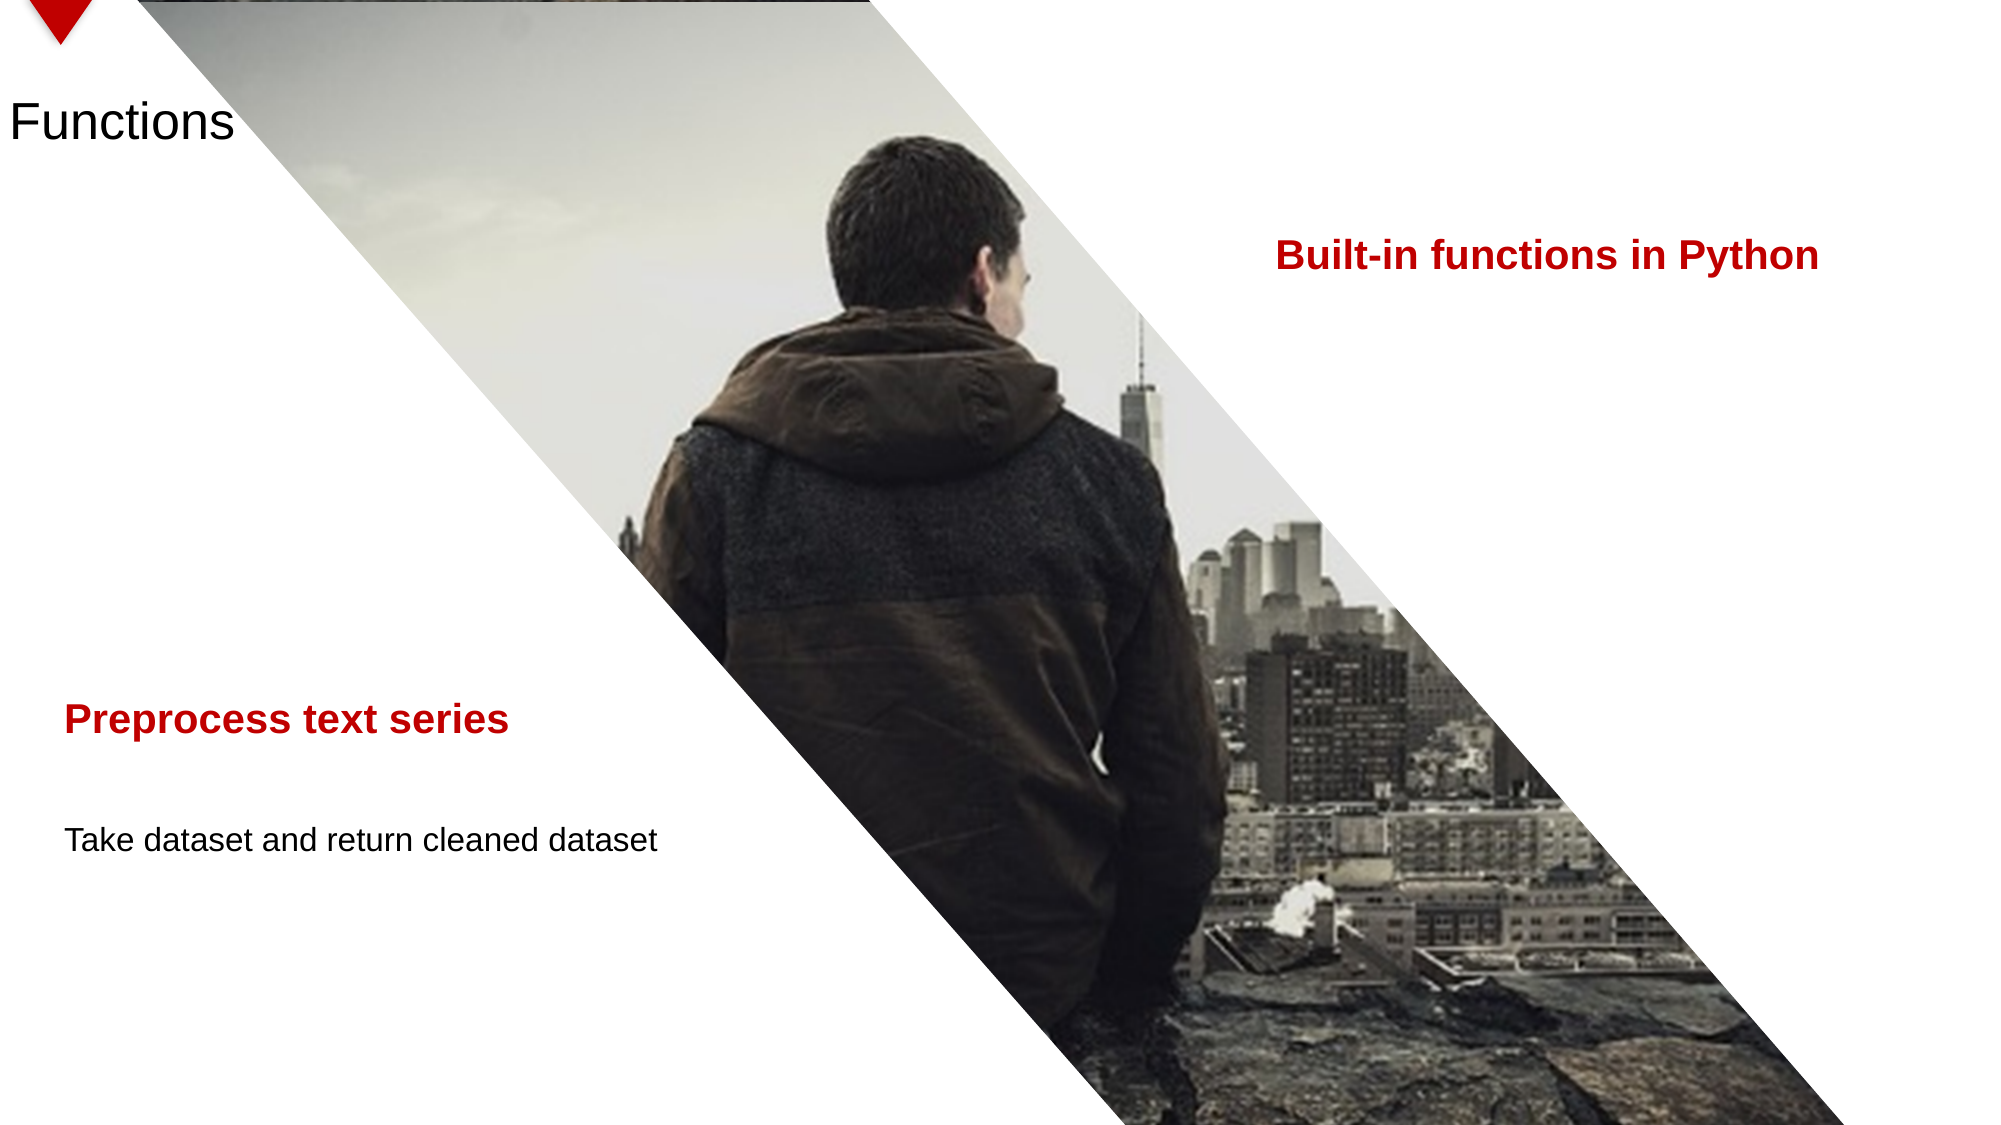

Functions
Built-in functions in Python
Preprocess text series
Take dataset and return cleaned dataset